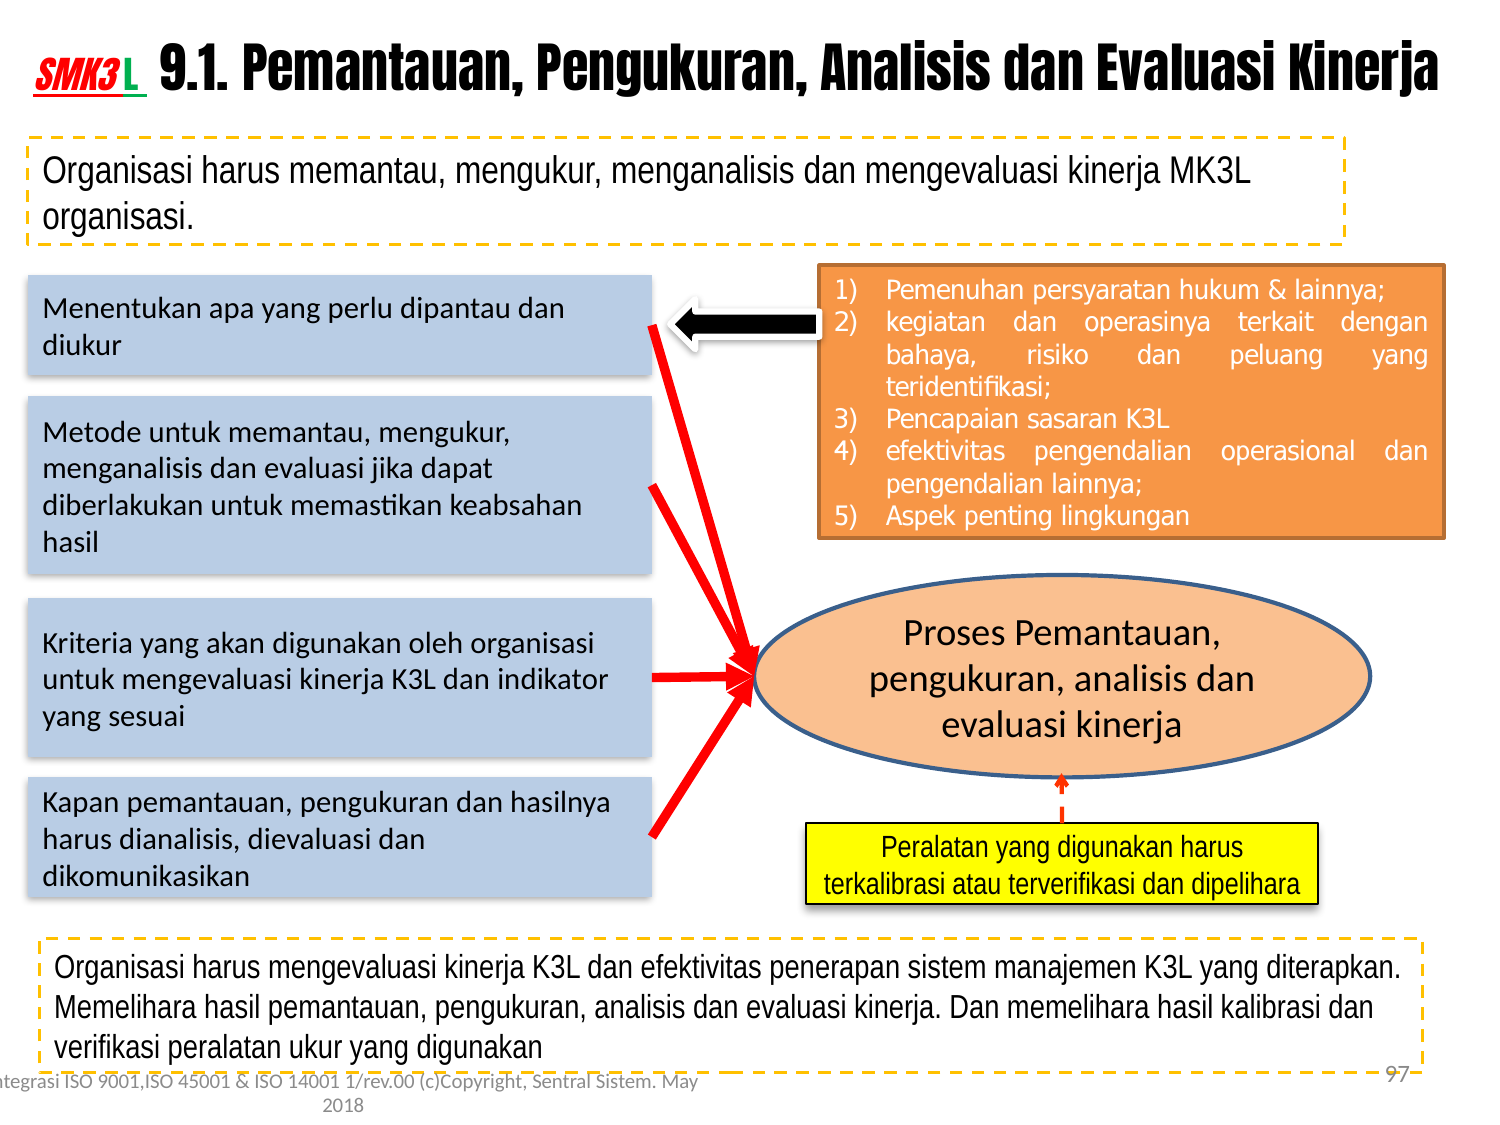

SMK3 L  9.1. Pemantauan, Pengukuran, Analisis dan Evaluasi Kinerja
Organisasi harus memantau, mengukur, menganalisis dan mengevaluasi kinerja MK3L organisasi.
Pemenuhan persyaratan hukum & lainnya;
kegiatan dan operasinya terkait dengan bahaya, risiko dan peluang yang teridentifikasi;
Pencapaian sasaran K3L
efektivitas pengendalian operasional dan pengendalian lainnya;
Aspek penting lingkungan
Menentukan apa yang perlu dipantau dan diukur

Metode untuk memantau, mengukur, menganalisis dan evaluasi jika dapat diberlakukan untuk memastikan keabsahan hasil
Proses Pemantauan, pengukuran, analisis dan evaluasi kinerja
Kriteria yang akan digunakan oleh organisasi untuk mengevaluasi kinerja K3L dan indikator yang sesuai
Kapan pemantauan, pengukuran dan hasilnya harus dianalisis, dievaluasi dan dikomunikasikan
Peralatan yang digunakan harus terkalibrasi atau terverifikasi dan dipelihara
Organisasi harus mengevaluasi kinerja K3L dan efektivitas penerapan sistem manajemen K3L yang diterapkan. Memelihara hasil pemantauan, pengukuran, analisis dan evaluasi kinerja. Dan memelihara hasil kalibrasi dan verifikasi peralatan ukur yang digunakan
97
Integrasi ISO 9001,ISO 45001 & ISO 14001 1/rev.00 (c)Copyright, Sentral Sistem. May 2018